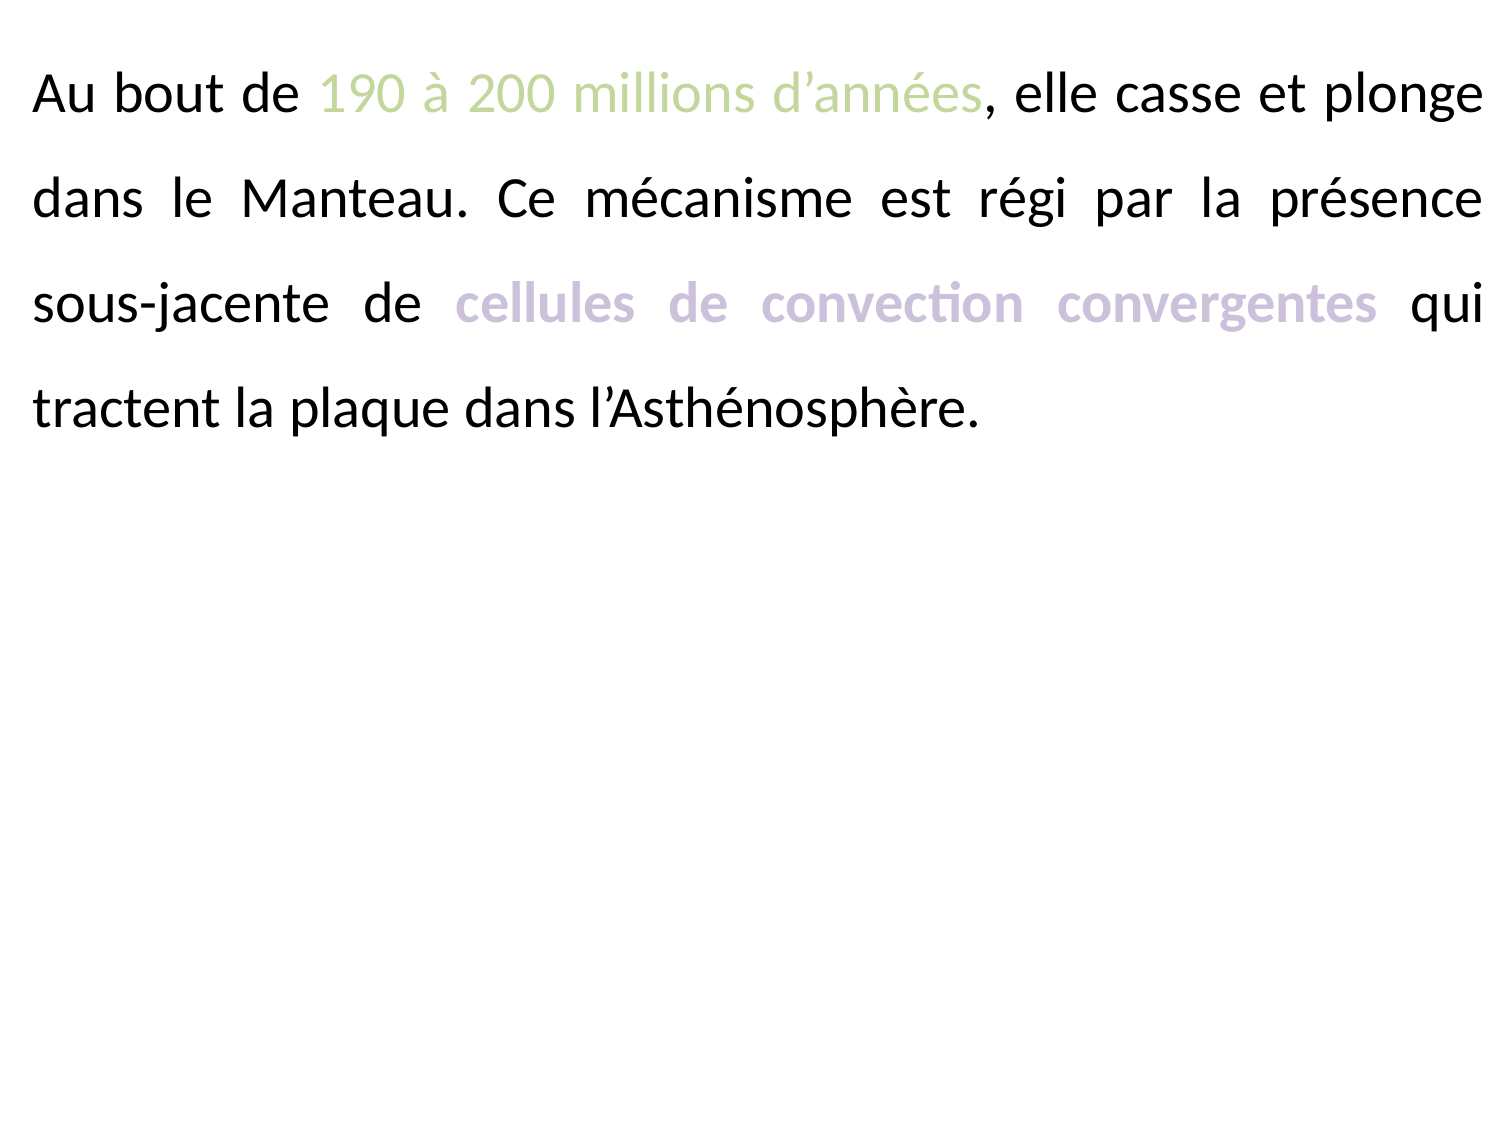

Au bout de 190 à 200 millions d’années, elle casse et plonge dans le Manteau. Ce mécanisme est régi par la présence sous-jacente de cellules de convection convergentes qui tractent la plaque dans l’Asthénosphère.